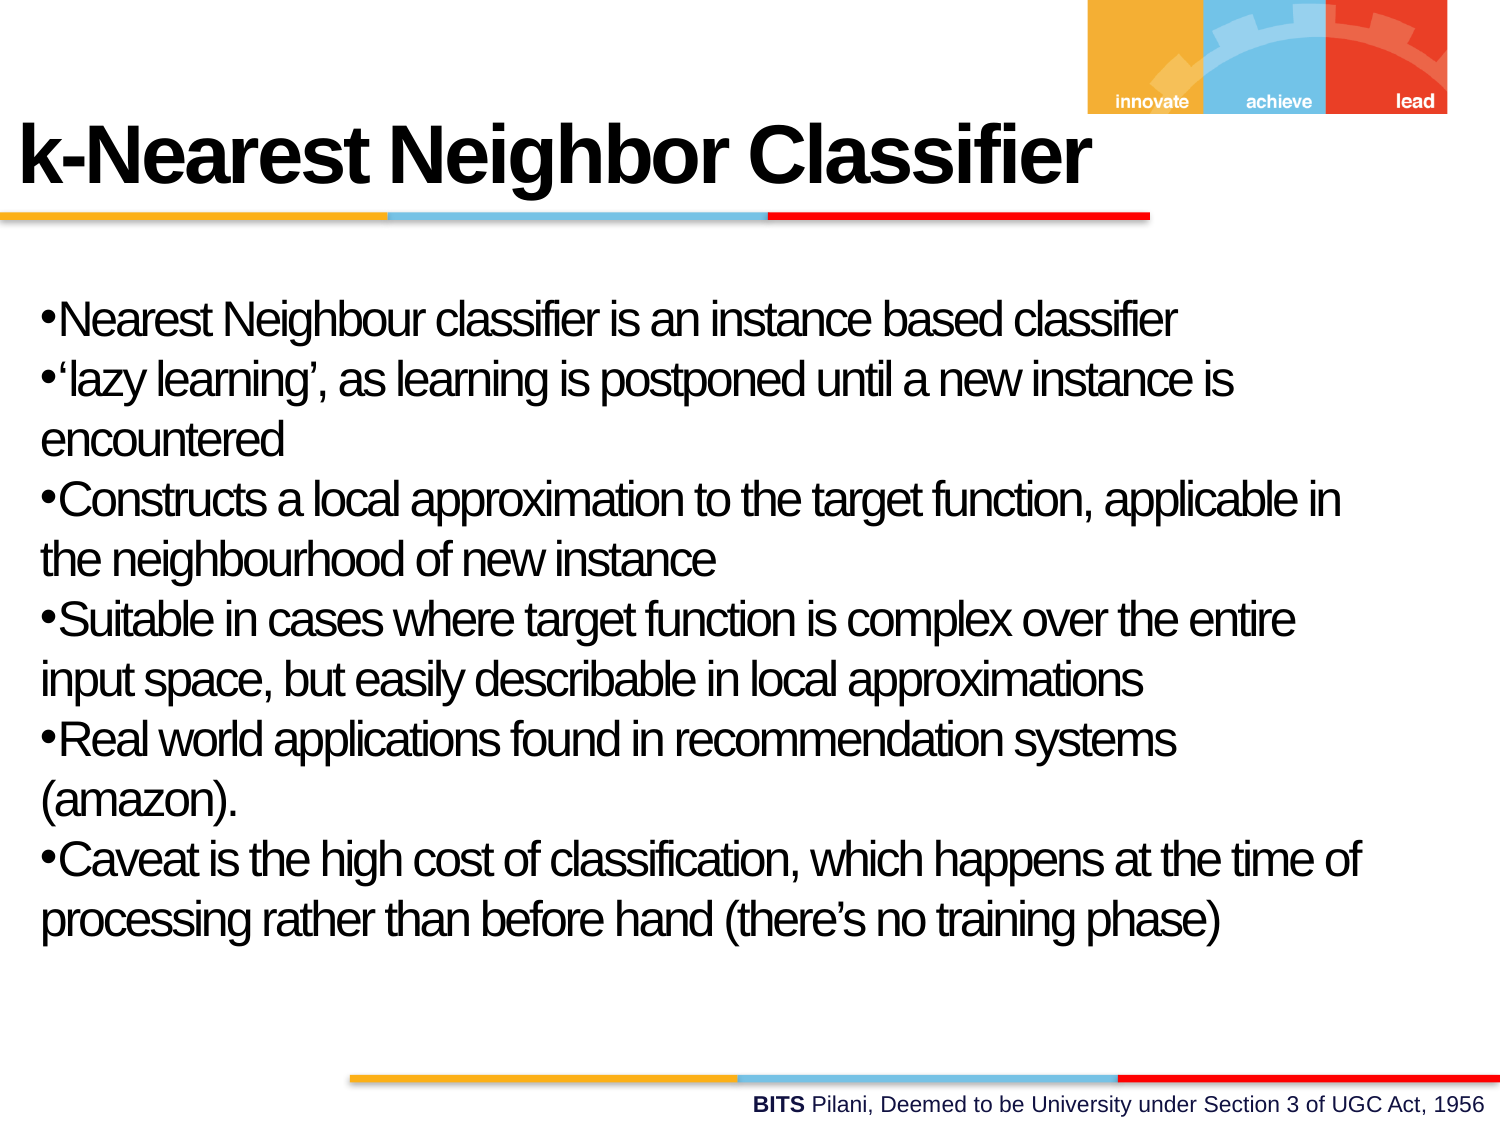

k-Nearest Neighbor Classifier
Nearest Neighbour classifier is an instance based classifier
‘lazy learning’, as learning is postponed until a new instance is encountered
Constructs a local approximation to the target function, applicable in the neighbourhood of new instance
Suitable in cases where target function is complex over the entire input space, but easily describable in local approximations
Real world applications found in recommendation systems (amazon).
Caveat is the high cost of classification, which happens at the time of processing rather than before hand (there’s no training phase)